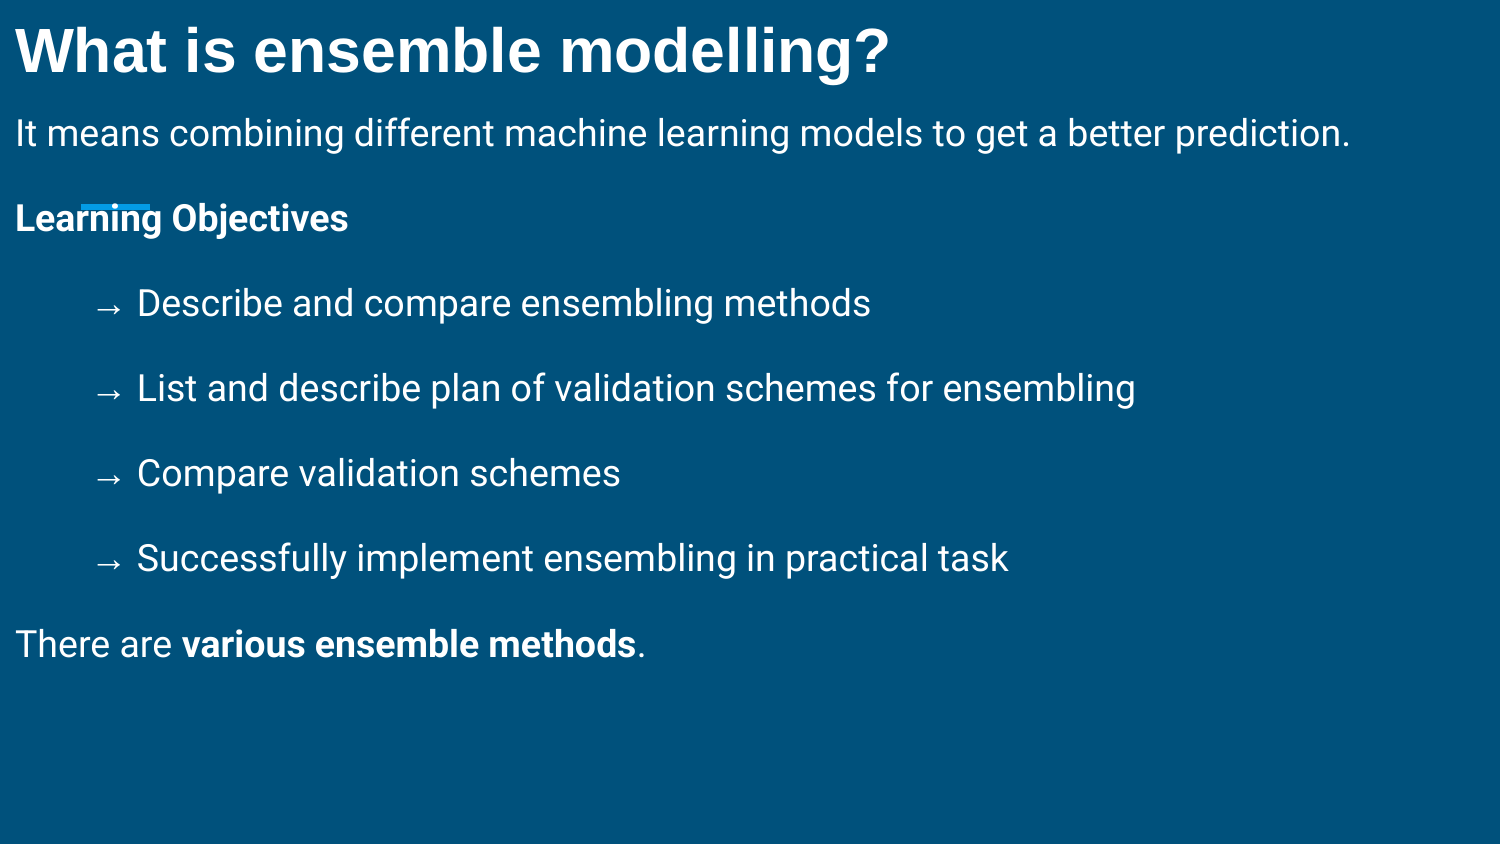

# What is ensemble modelling?
It means combining different machine learning models to get a better prediction.
Learning Objectives
→ Describe and compare ensembling methods
→ List and describe plan of validation schemes for ensembling
→ Compare validation schemes
→ Successfully implement ensembling in practical task
There are various ensemble methods.